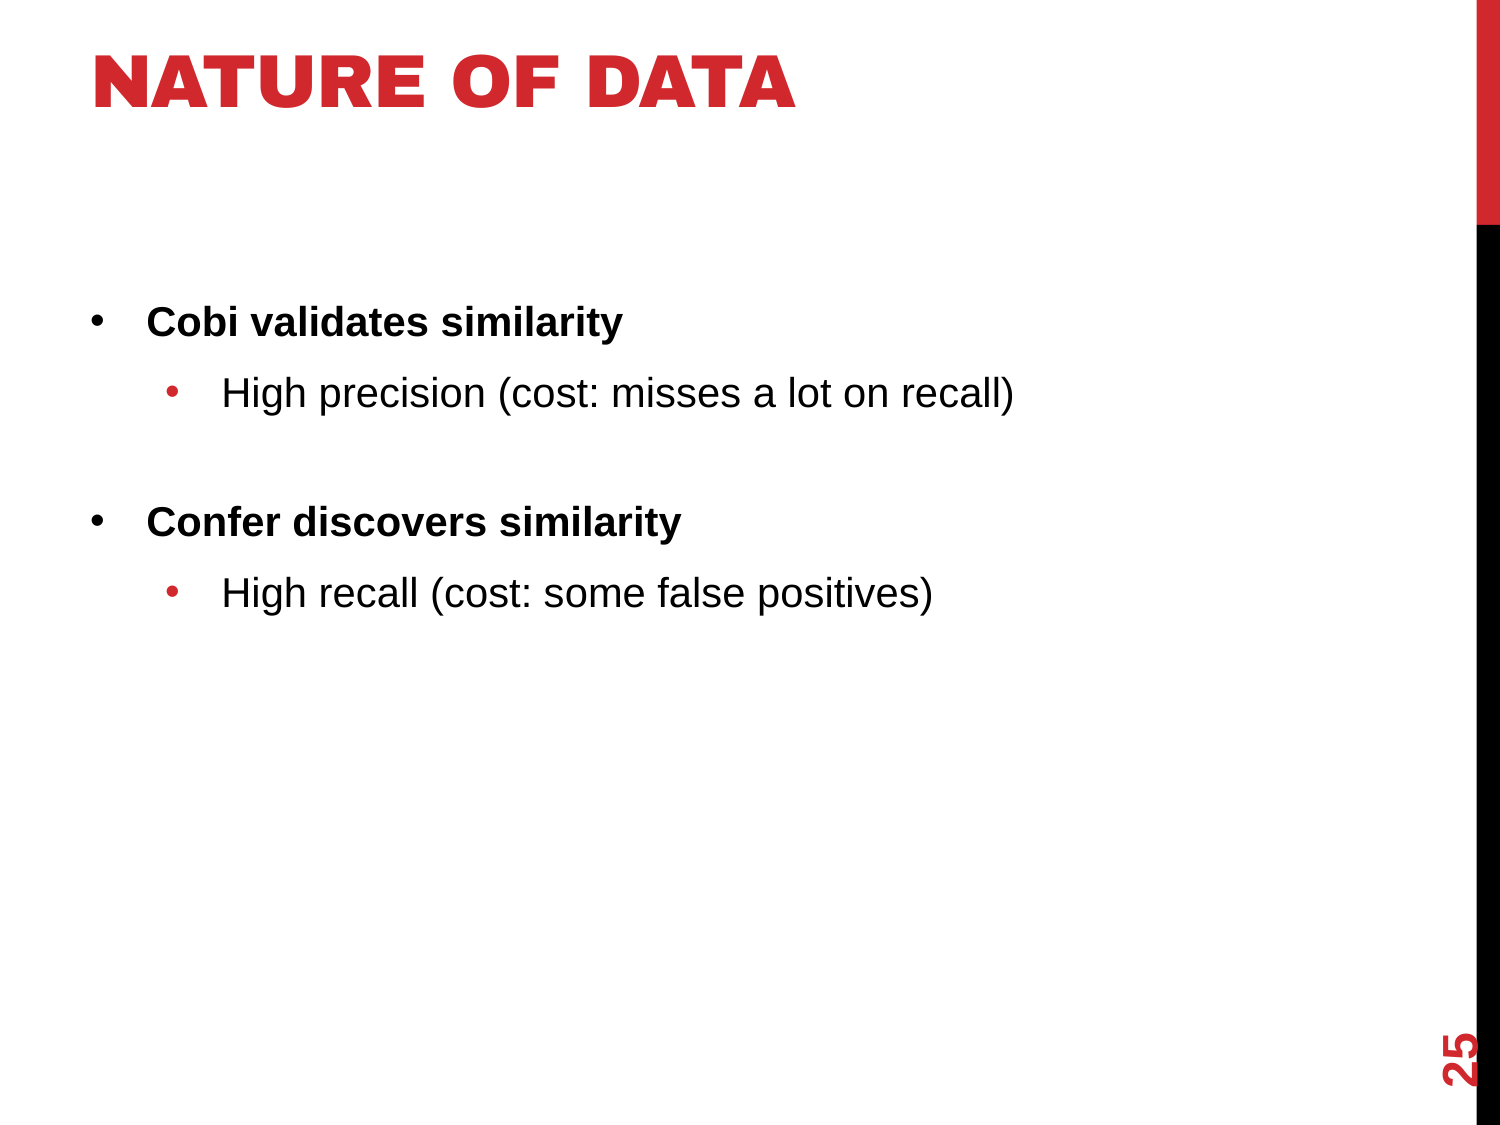

# Nature of Data
Cobi validates similarity
High precision (cost: misses a lot on recall)

Confer discovers similarity
High recall (cost: some false positives)
25